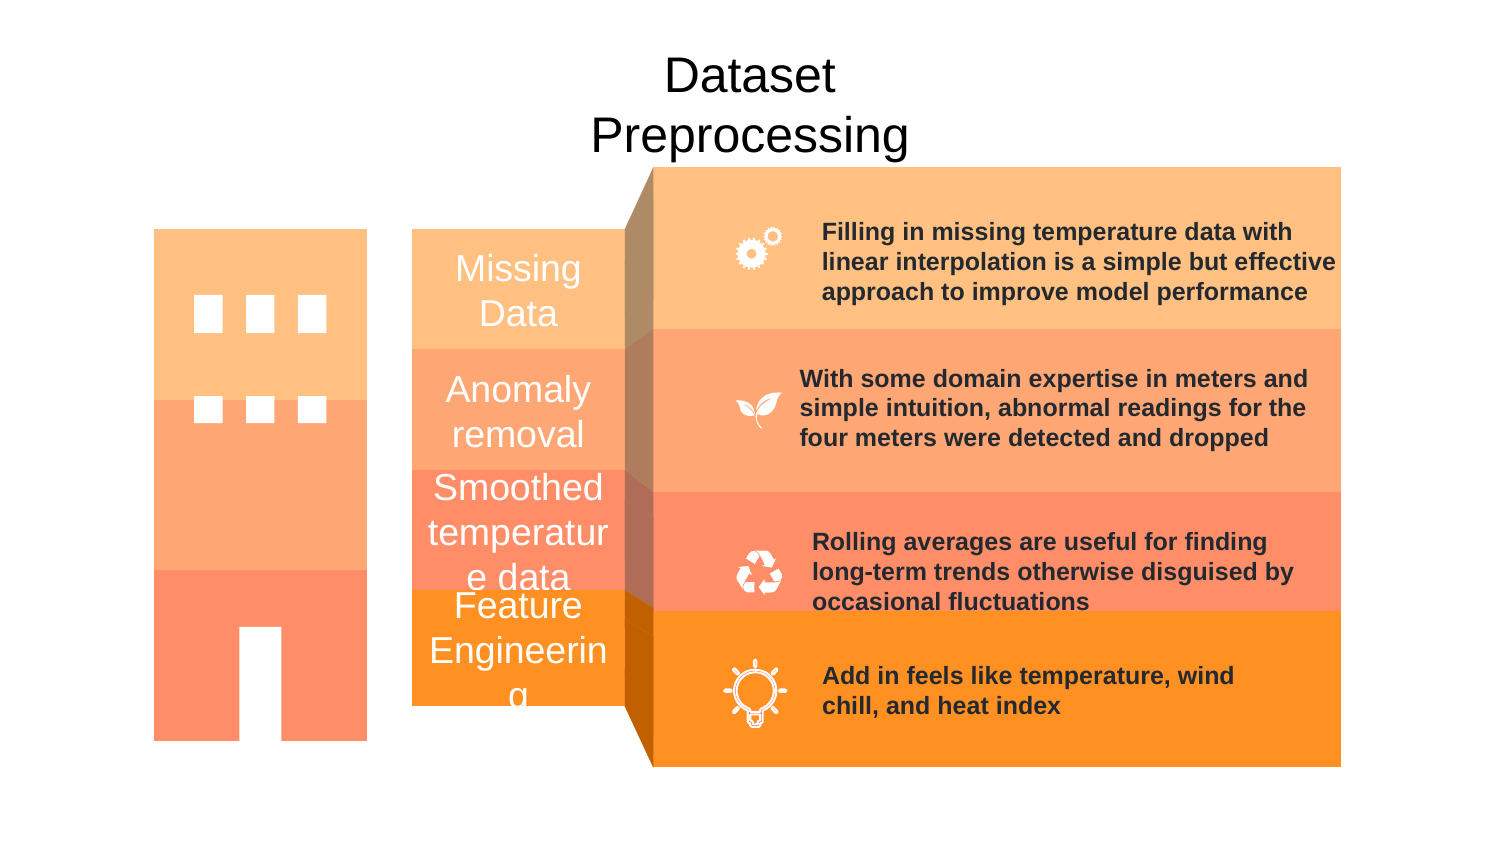

# Dataset Preprocessing

Filling in missing temperature data with linear interpolation is a simple but effective approach to improve model performance

Missing Data

With some domain expertise in meters and simple intuition, abnormal readings for the four meters were detected and dropped

Anomaly removal

Smoothed temperature data
Rolling averages are useful for finding long-term trends otherwise disguised by occasional fluctuations

Feature Engineering
Add in feels like temperature, wind chill, and heat index